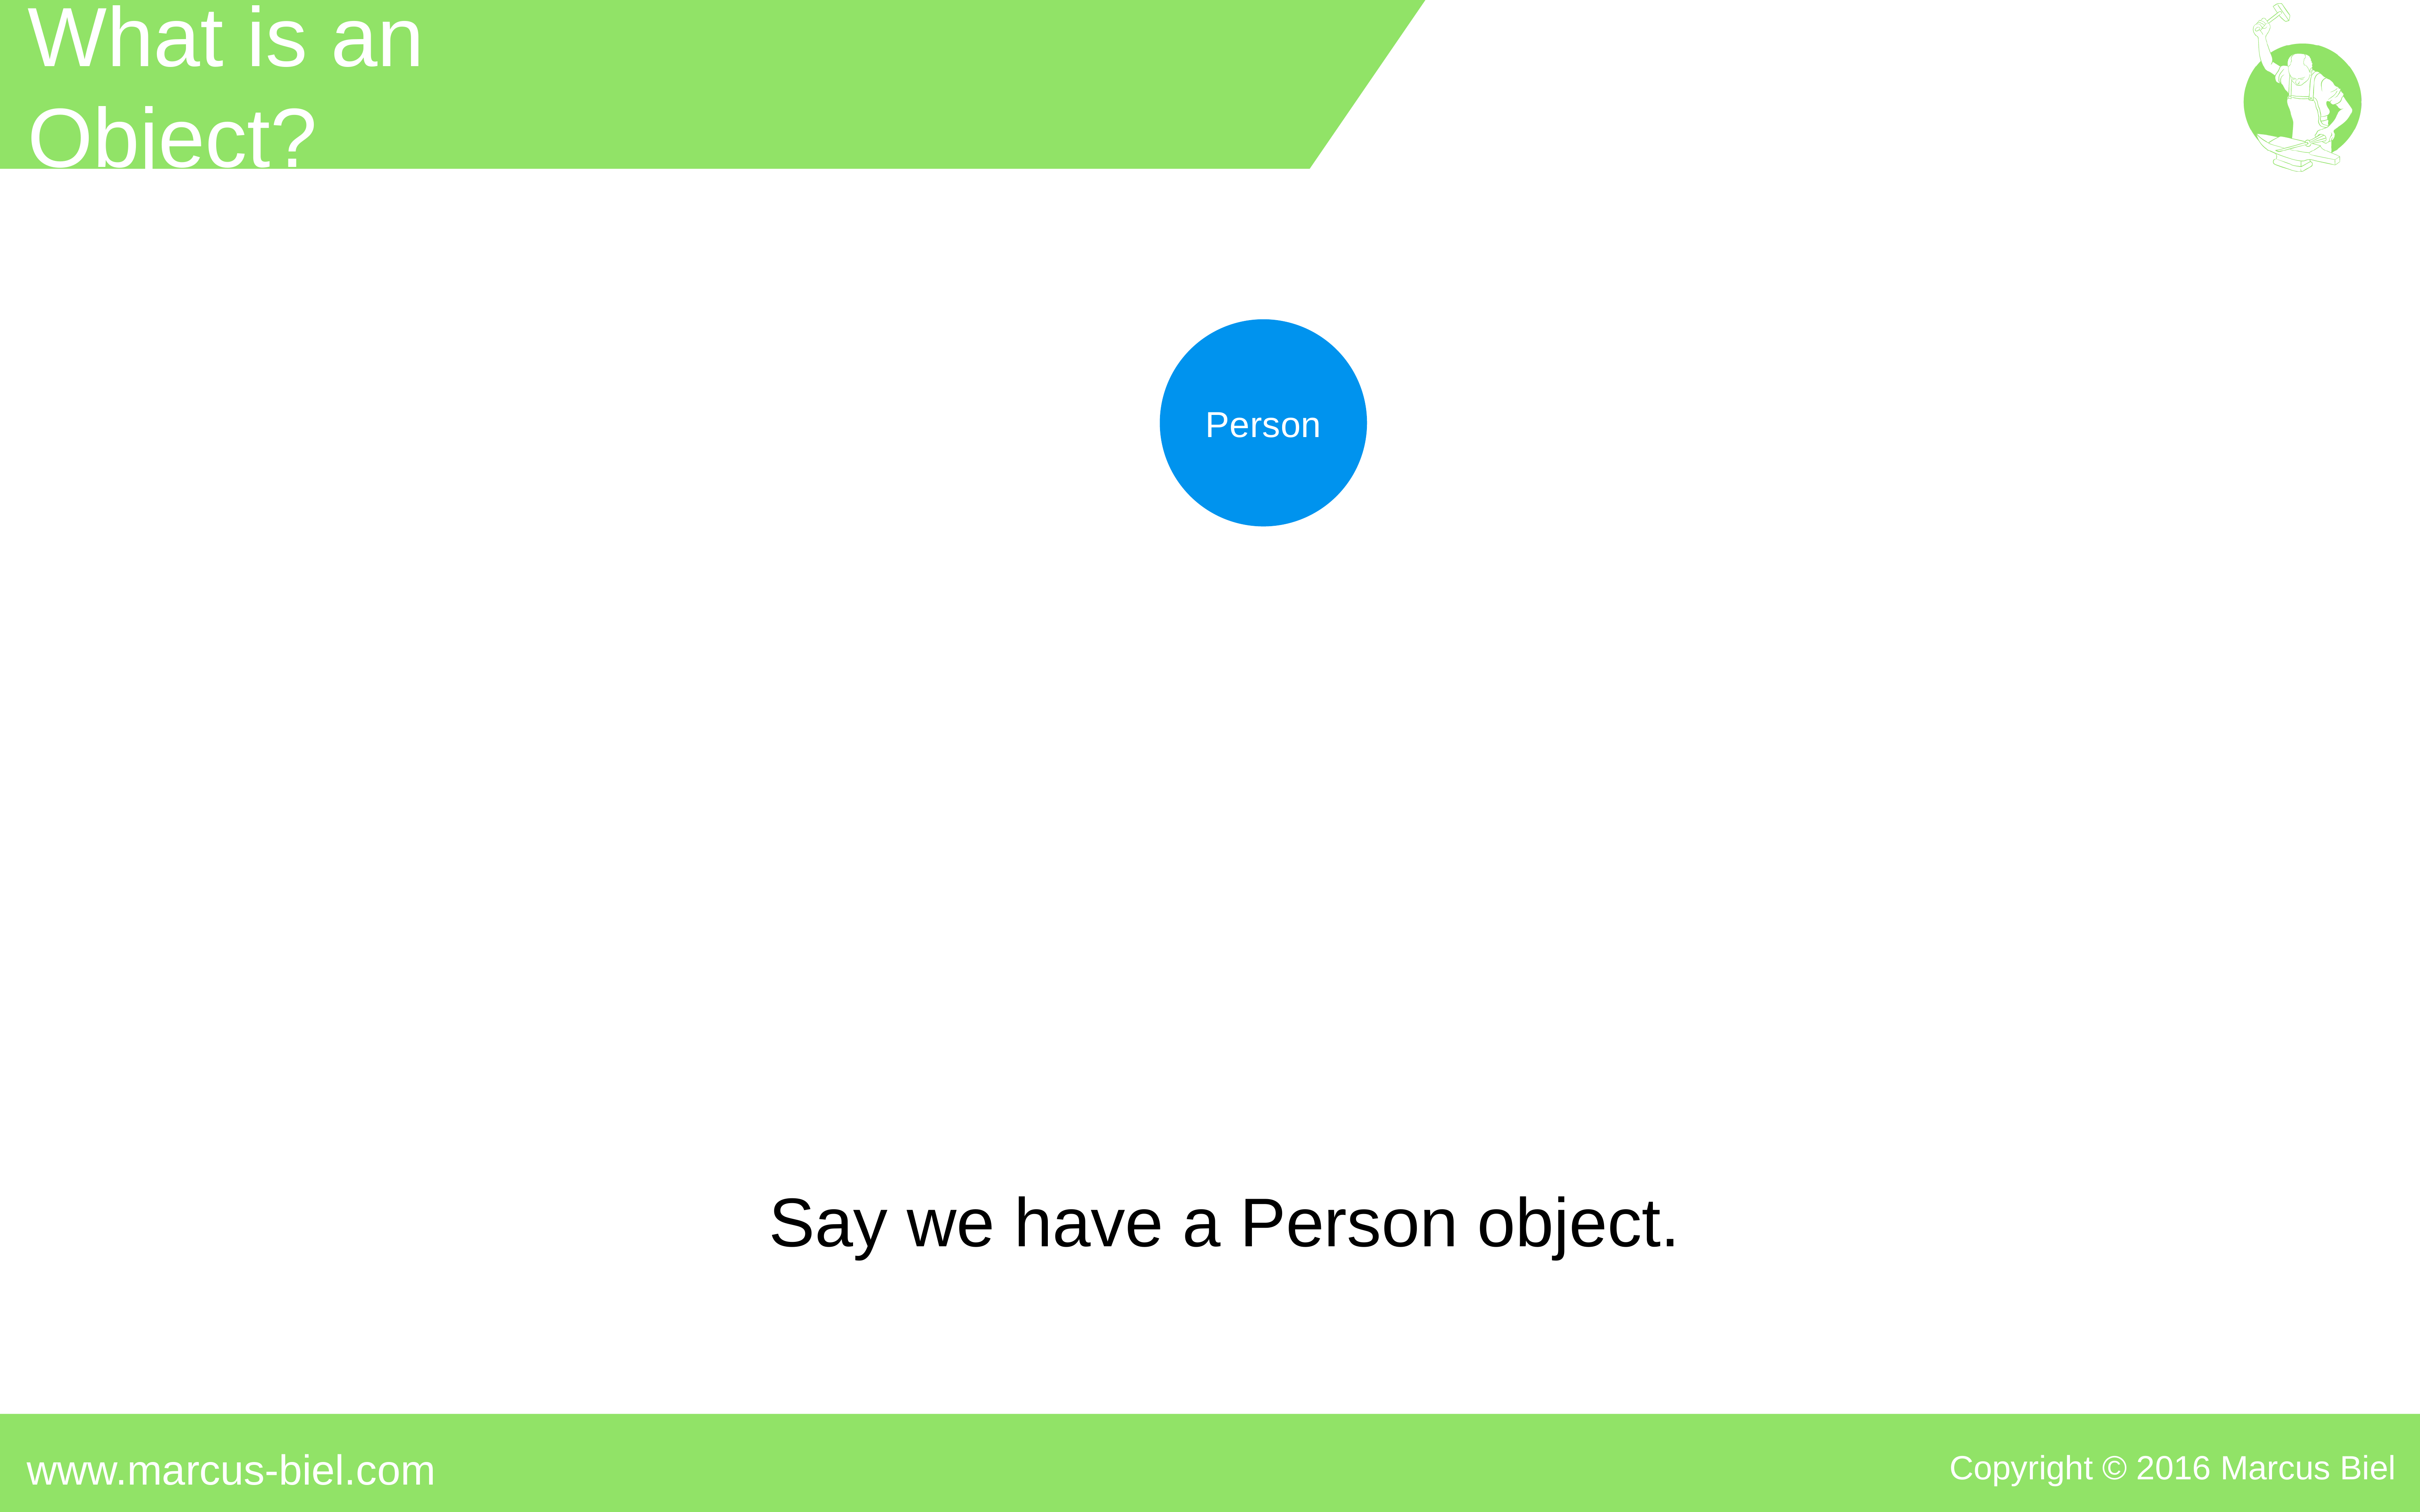

What is an Object?
Person
Say we have a Person object.